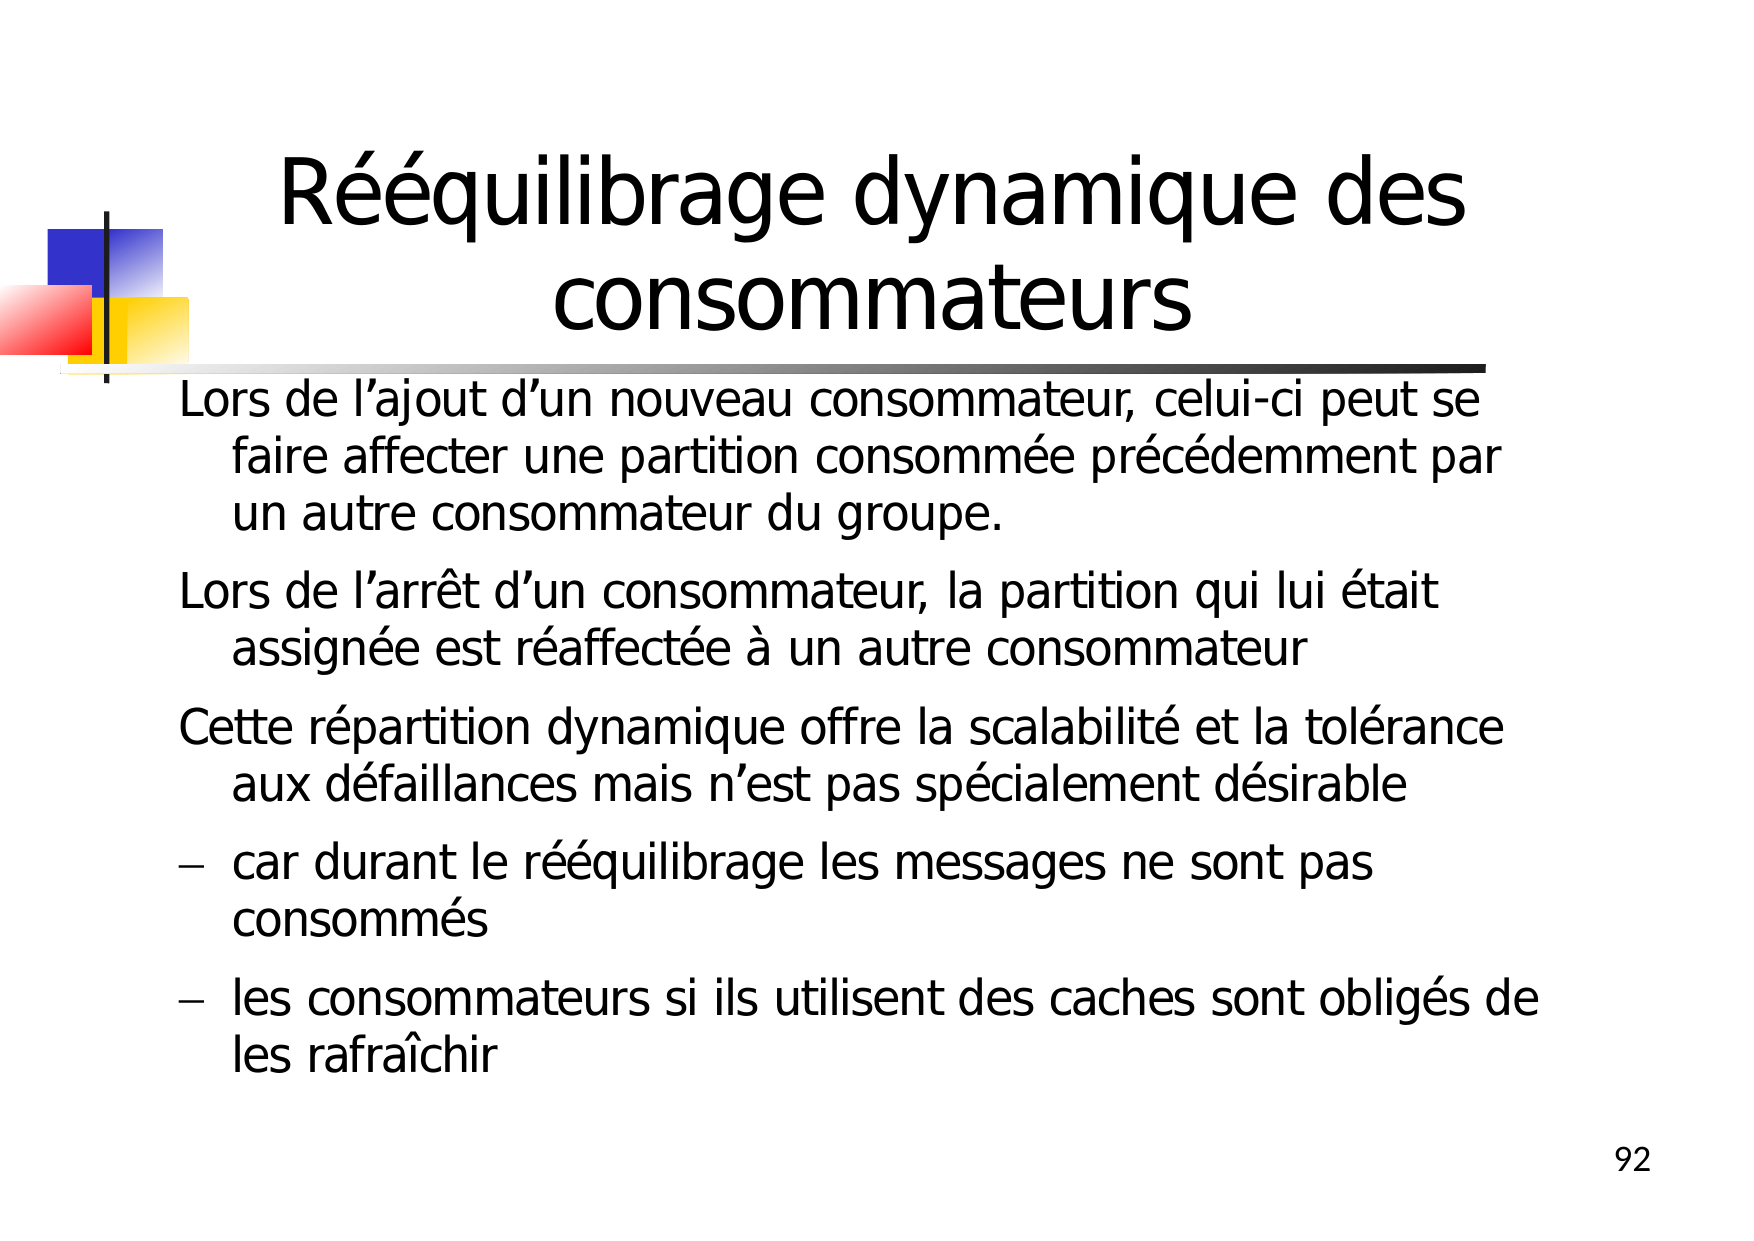

Rééquilibrage dynamique des consommateurs
Lors de l’ajout d’un nouveau consommateur, celui-ci peut se faire affecter une partition consommée précédemment par un autre consommateur du groupe.
Lors de l’arrêt d’un consommateur, la partition qui lui était assignée est réaffectée à un autre consommateur
Cette répartition dynamique offre la scalabilité et la tolérance aux défaillances mais n’est pas spécialement désirable
car durant le rééquilibrage les messages ne sont pas consommés
les consommateurs si ils utilisent des caches sont obligés de les rafraîchir